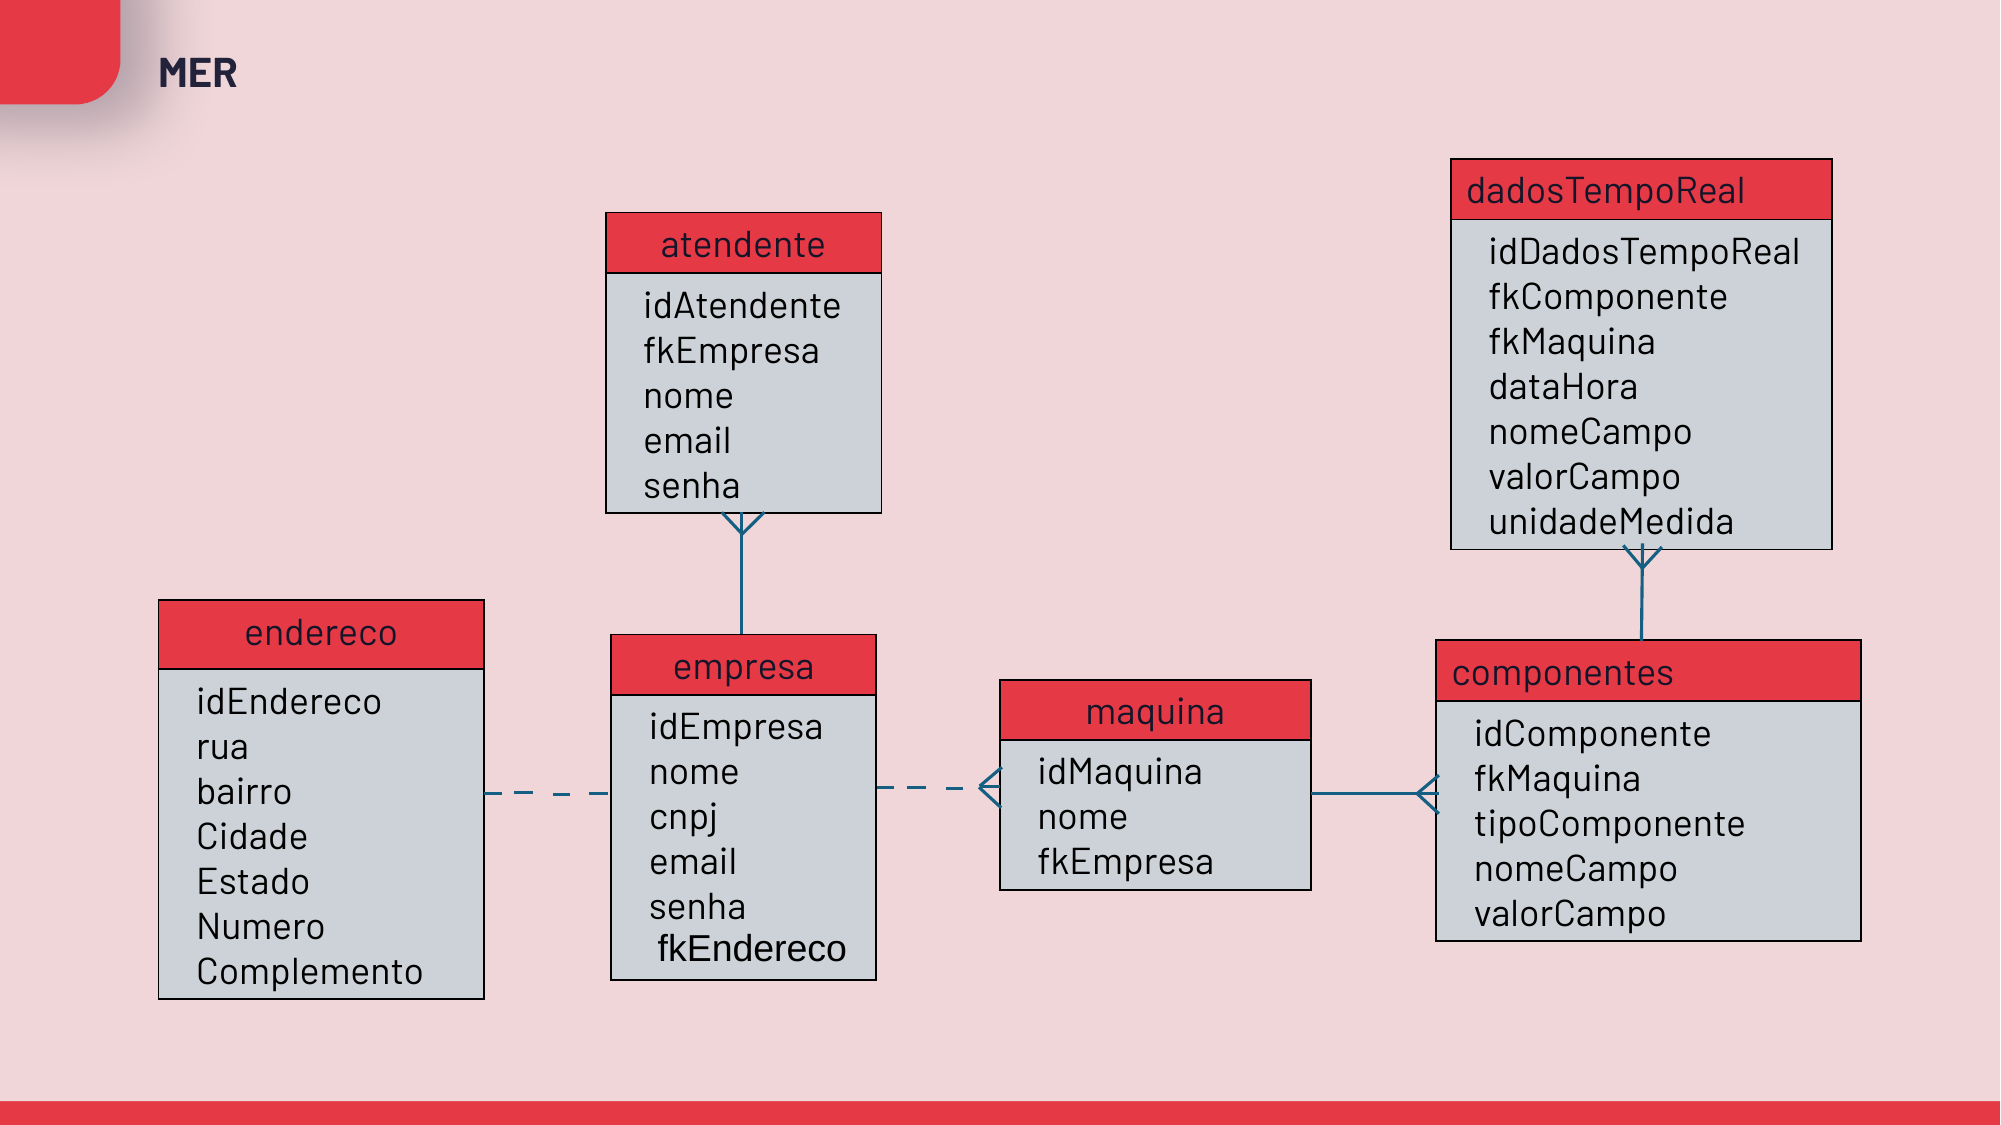

MER
| dadosTempoReal |
| --- |
| idDadosTempoReal    fkComponente     fkMaquina    dataHora    nomeCampo    valorCampo    unidadeMedida |
| atendente |
| --- |
| idAtendente    fkEmpresa    nome    email    senha |
| endereco |
| --- |
| idEndereco    rua    bairro    Cidade    Estado    Numero    Complemento |
| empresa |
| --- |
| idEmpresa    nome    cnpj    email    senha    fkEndereco |
| componentes |
| --- |
| idComponente    fkMaquina    tipoComponente    nomeCampo    valorCampo |
| maquina |
| --- |
| idMaquina    nome    fkEmpresa |